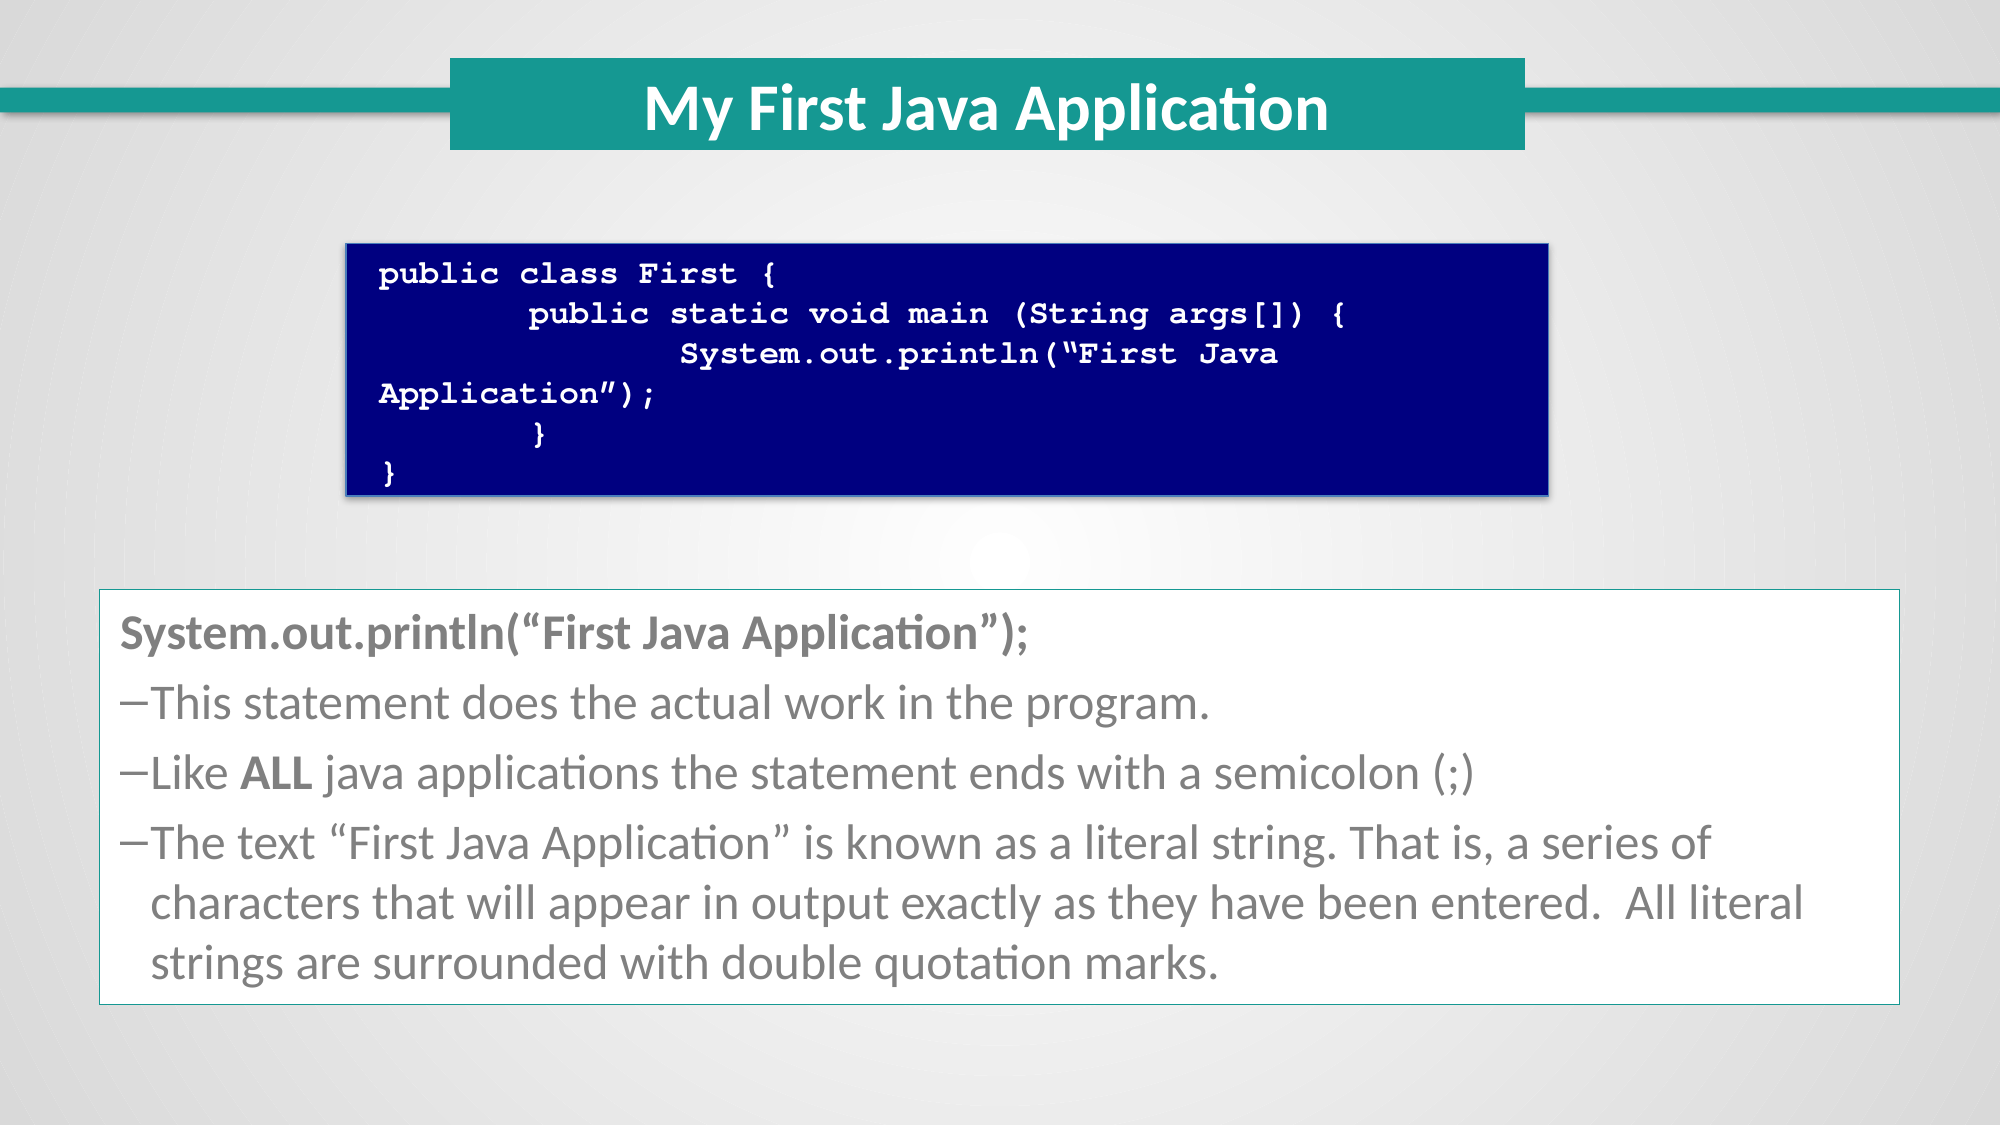

My First Java Application

public class First {
	public static void main (String args[]) {
		System.out.println(“First Java Application”);
	}
}
System.out.println(“First Java Application”);
This statement does the actual work in the program.
Like ALL java applications the statement ends with a semicolon (;)
The text “First Java Application” is known as a literal string. That is, a series of characters that will appear in output exactly as they have been entered.  All literal strings are surrounded with double quotation marks.